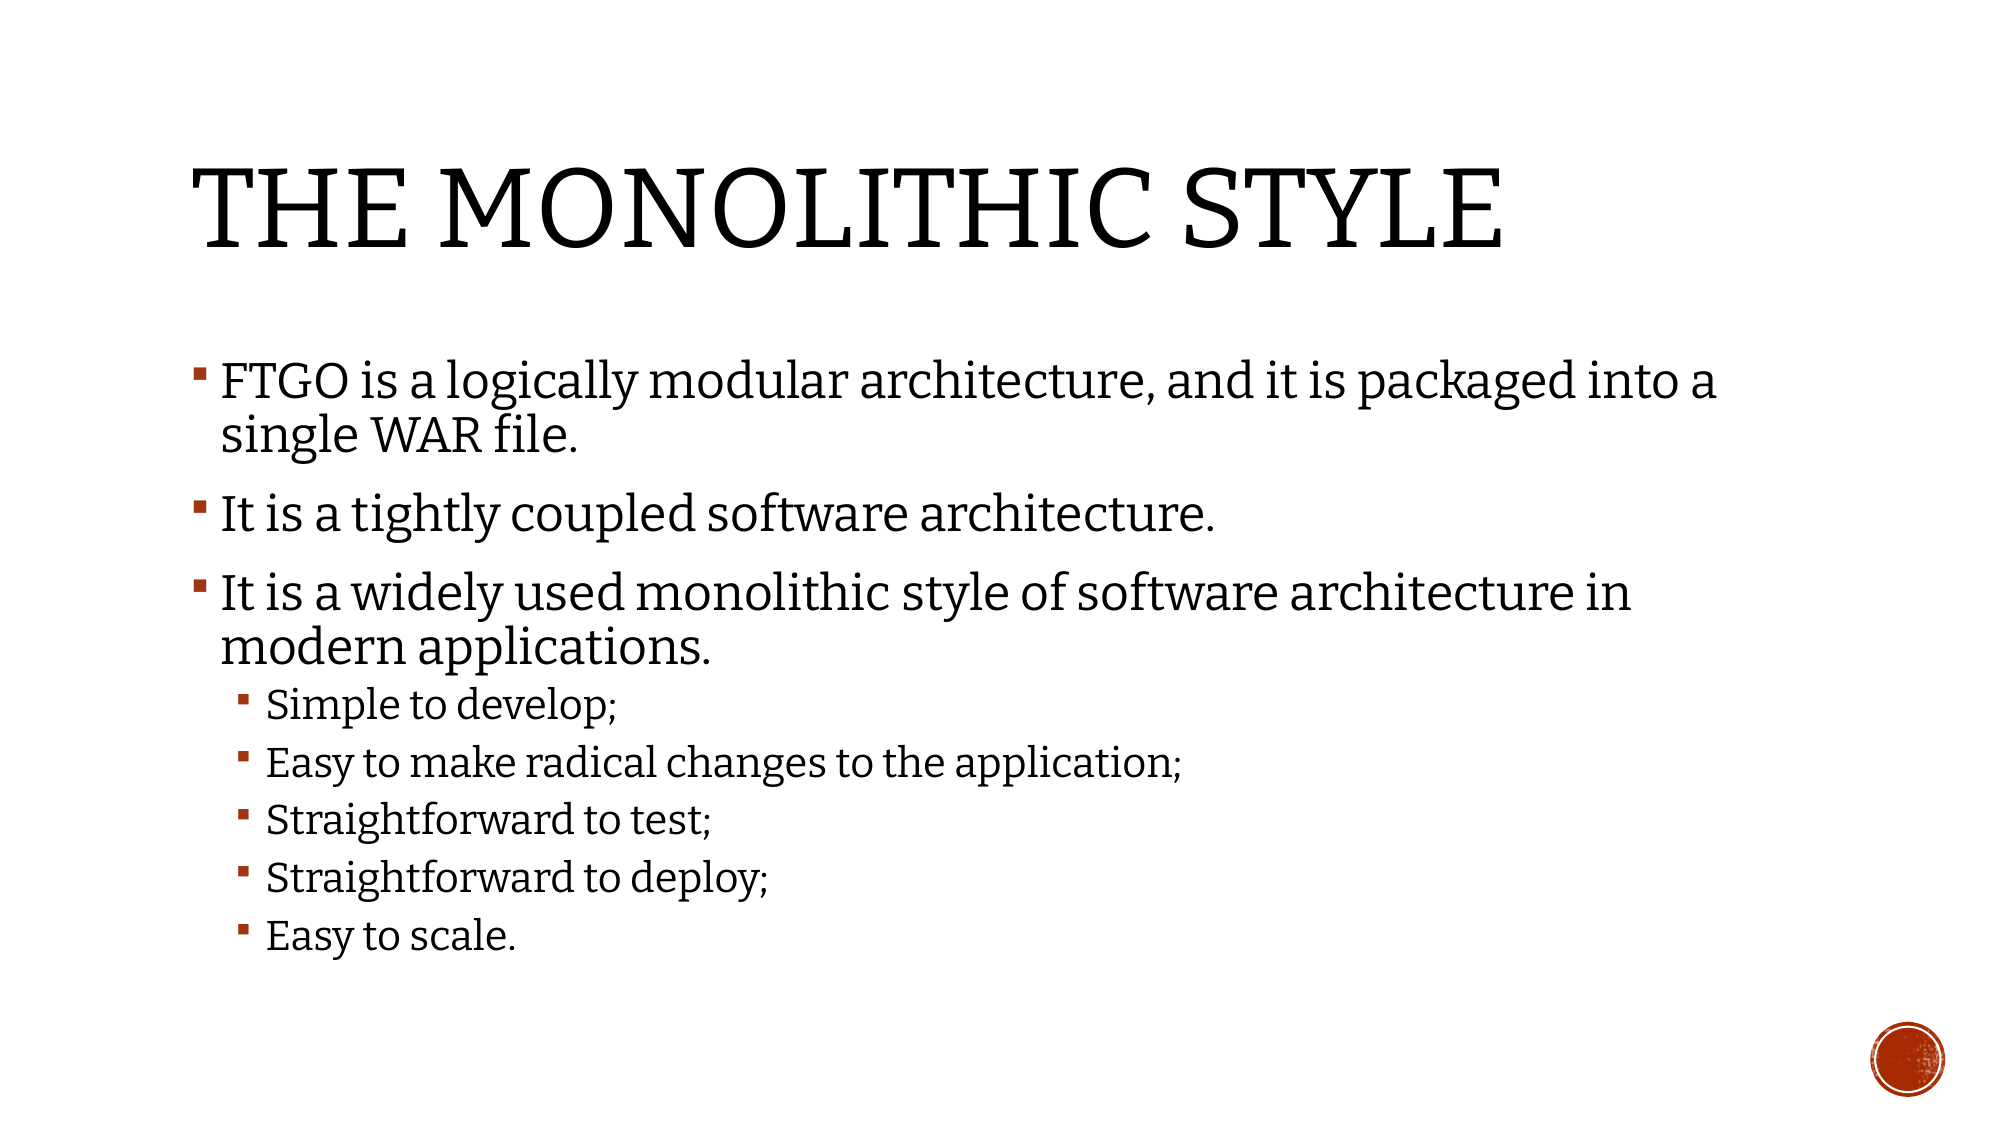

# The Monolithic style
FTGO is a logically modular architecture, and it is packaged into a single WAR file.
It is a tightly coupled software architecture.
It is a widely used monolithic style of software architecture in modern applications.
Simple to develop;
Easy to make radical changes to the application;
Straightforward to test;
Straightforward to deploy;
Easy to scale.